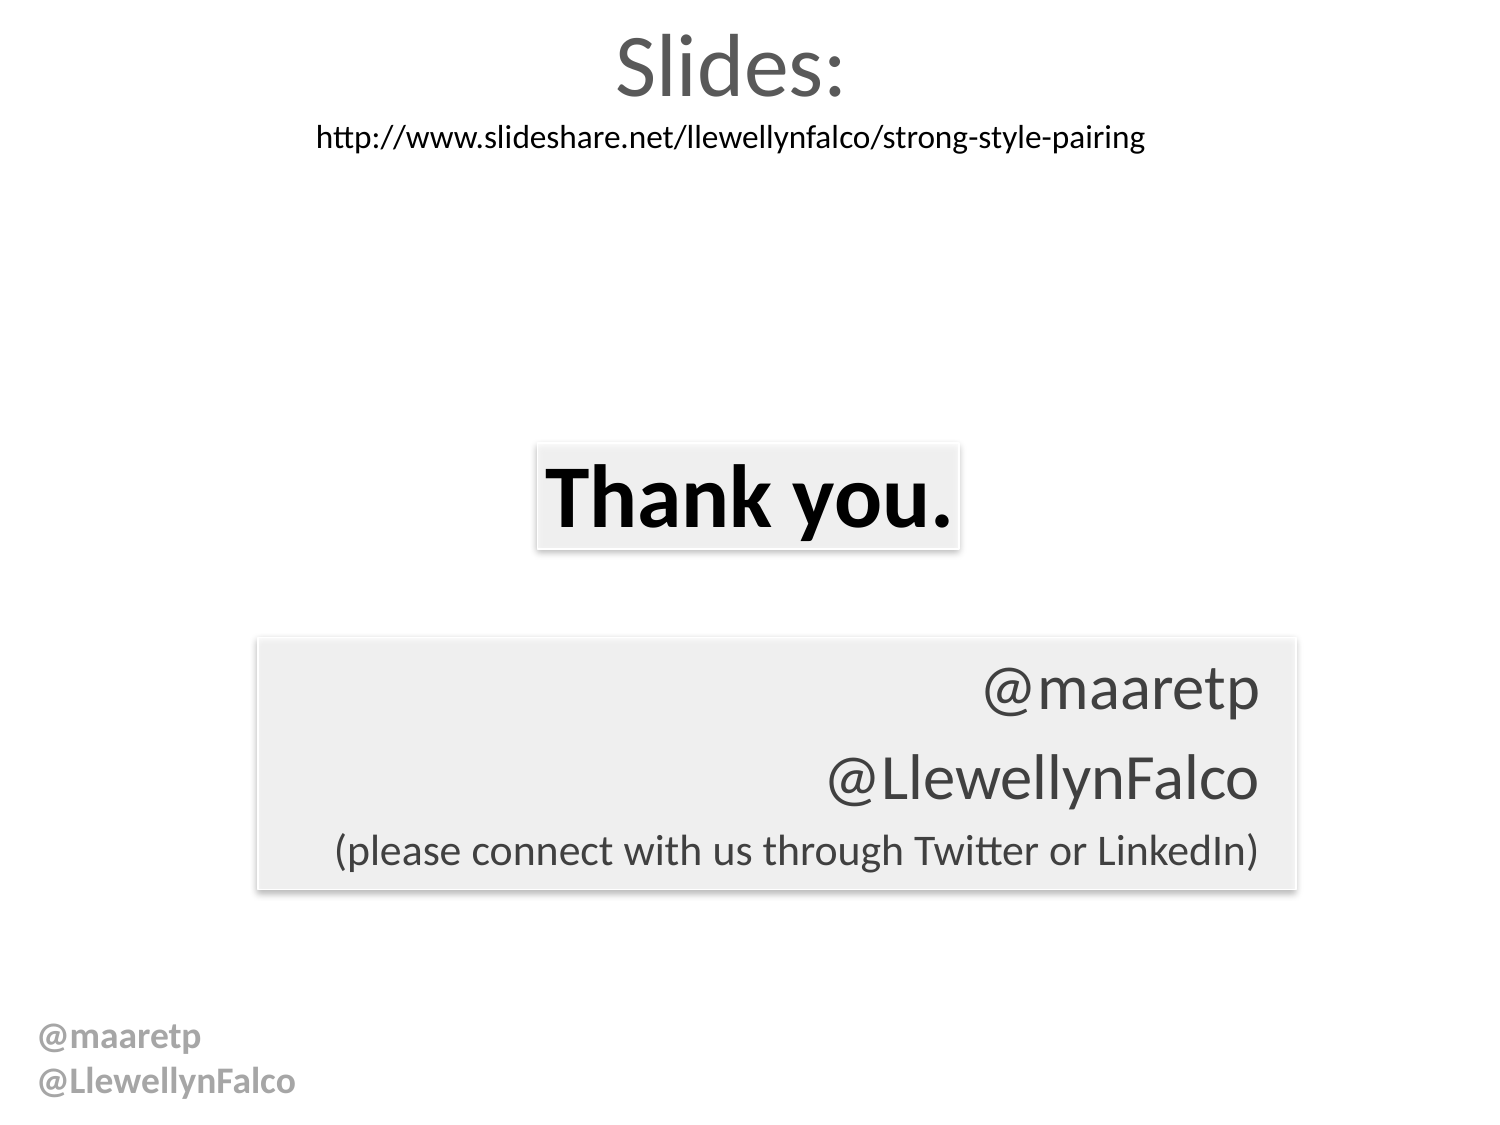

Slides:
http://www.slideshare.net/llewellynfalco/strong-style-pairing
# Thank you.

@maaretp
@LlewellynFalco
(please connect with us through Twitter or LinkedIn)